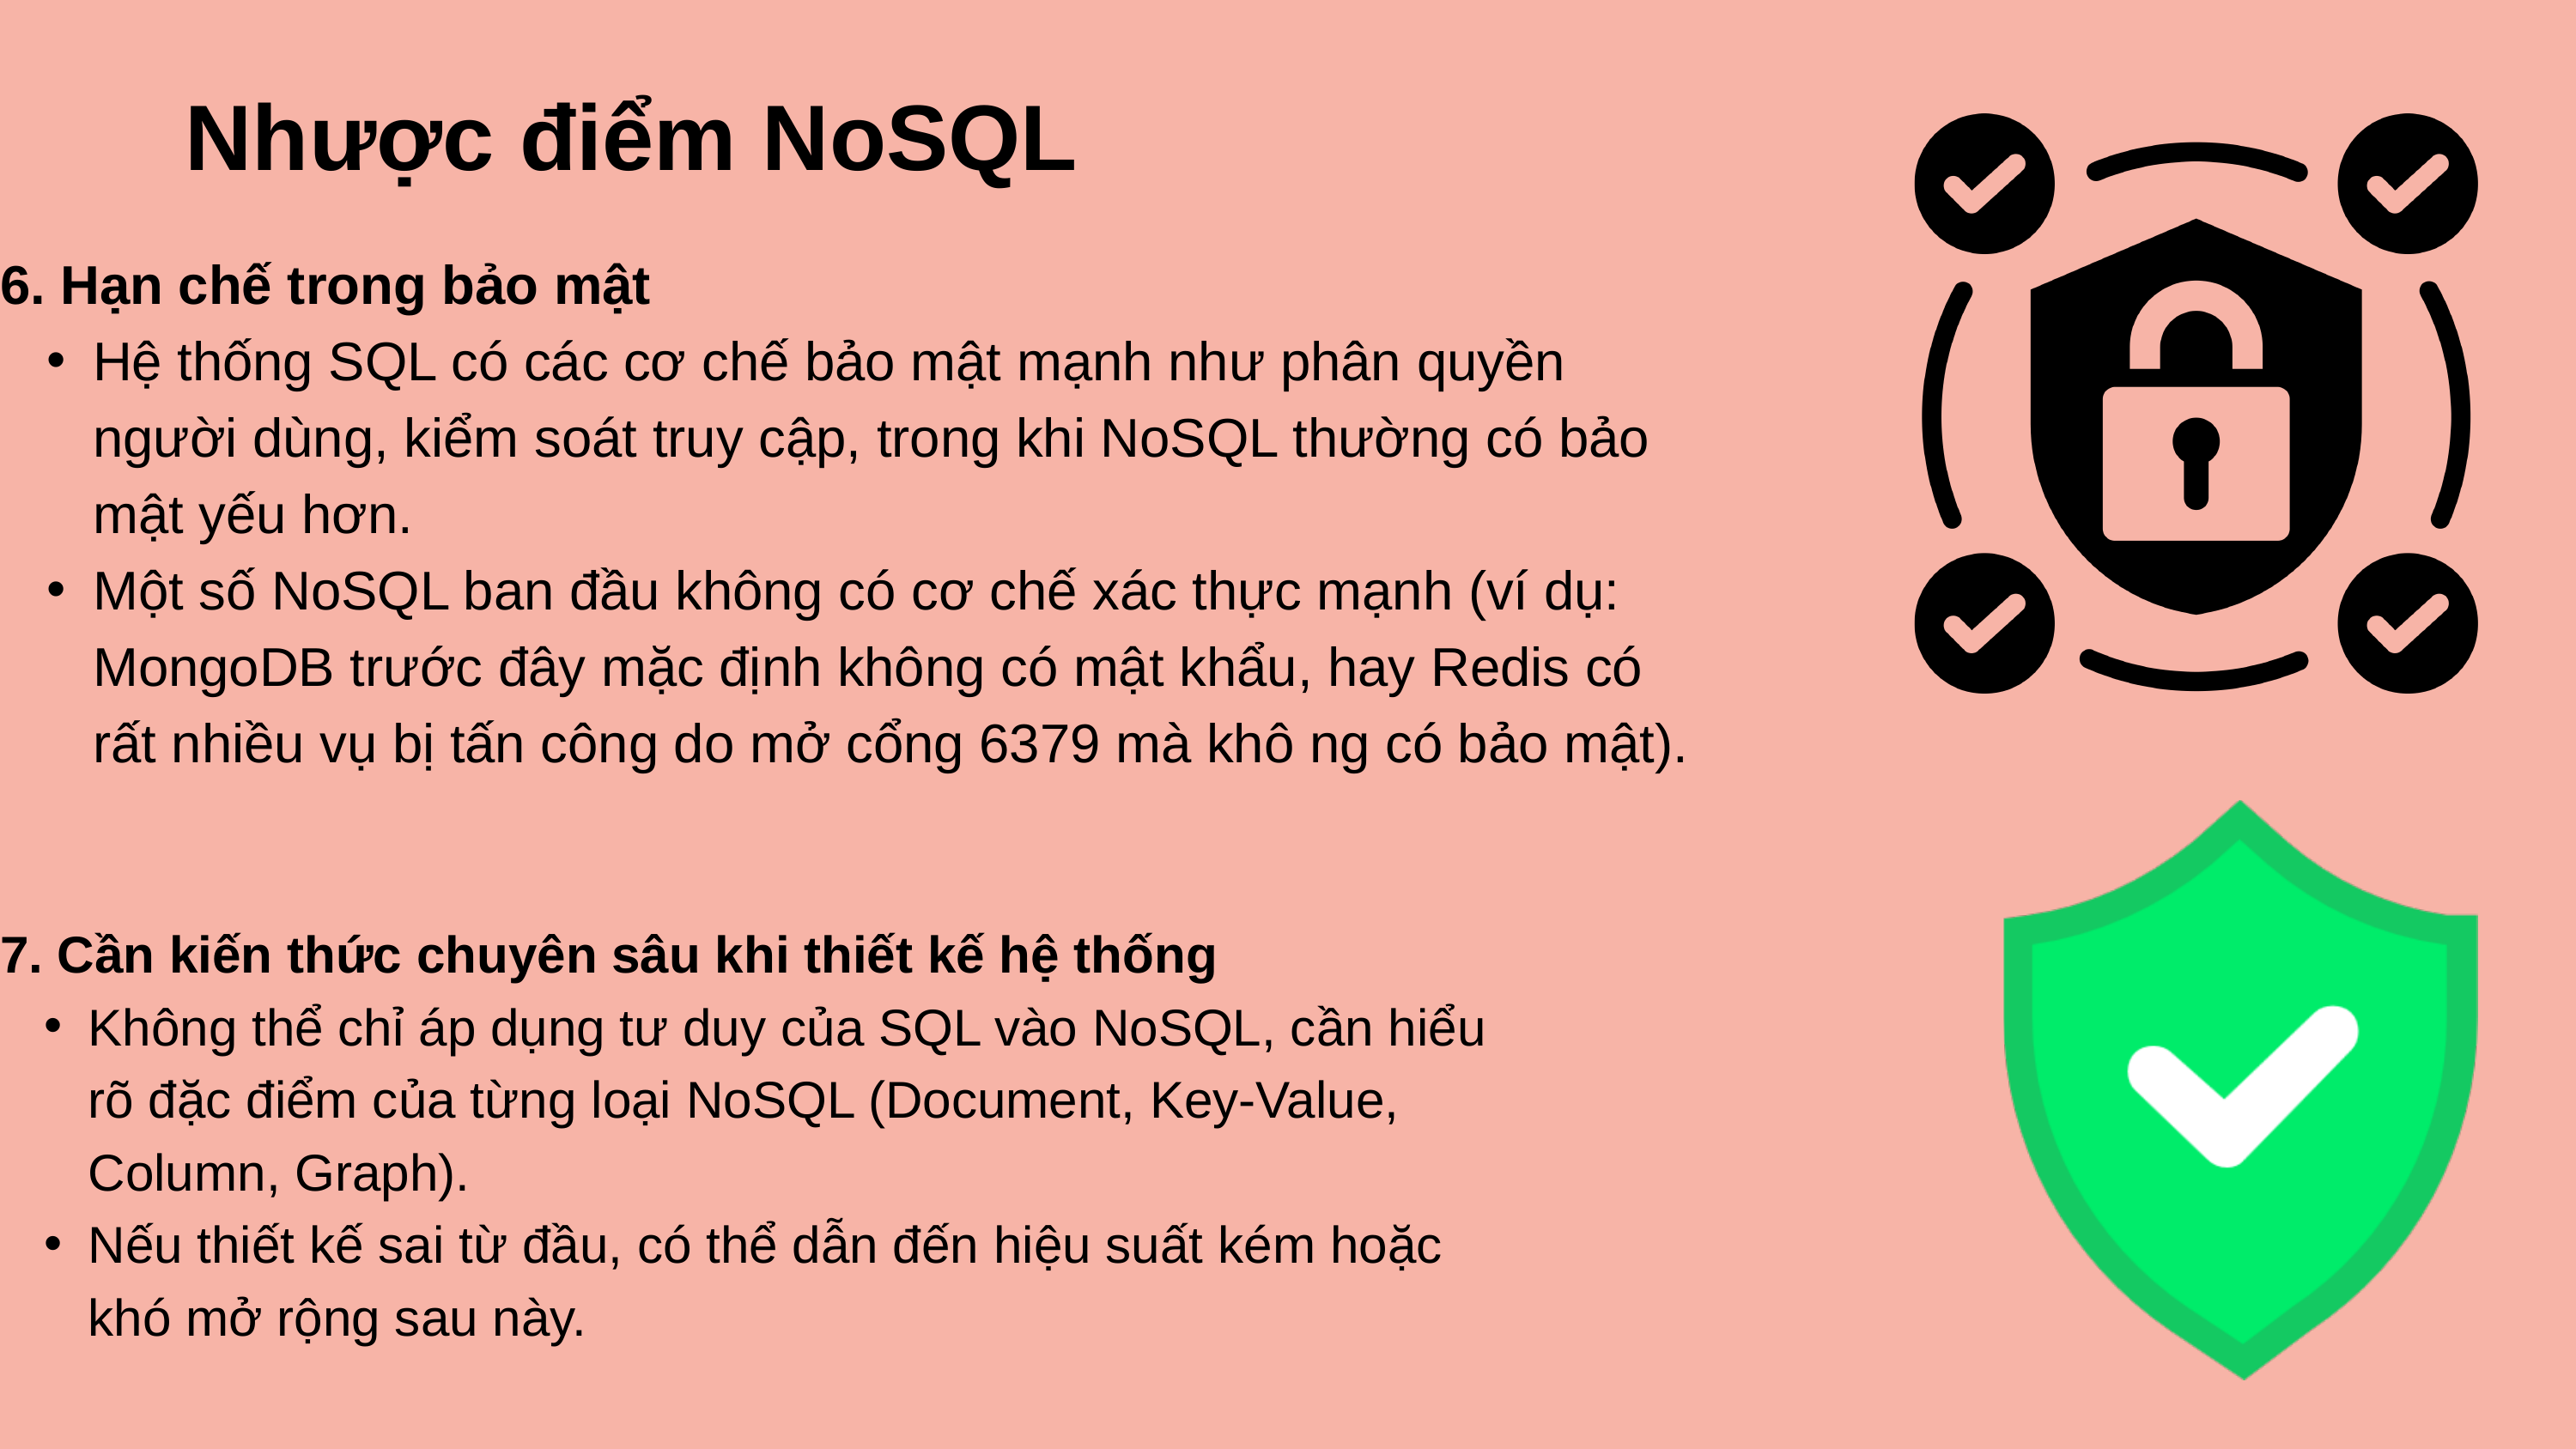

Nhược điểm NoSQL

6. Hạn chế trong bảo mật
Hệ thống SQL có các cơ chế bảo mật mạnh như phân quyền người dùng, kiểm soát truy cập, trong khi NoSQL thường có bảo mật yếu hơn.
Một số NoSQL ban đầu không có cơ chế xác thực mạnh (ví dụ: MongoDB trước đây mặc định không có mật khẩu, hay Redis có rất nhiều vụ bị tấn công do mở cổng 6379 mà khô ng có bảo mật).

7. Cần kiến thức chuyên sâu khi thiết kế hệ thống
Không thể chỉ áp dụng tư duy của SQL vào NoSQL, cần hiểu rõ đặc điểm của từng loại NoSQL (Document, Key-Value, Column, Graph).
Nếu thiết kế sai từ đầu, có thể dẫn đến hiệu suất kém hoặc khó mở rộng sau này.